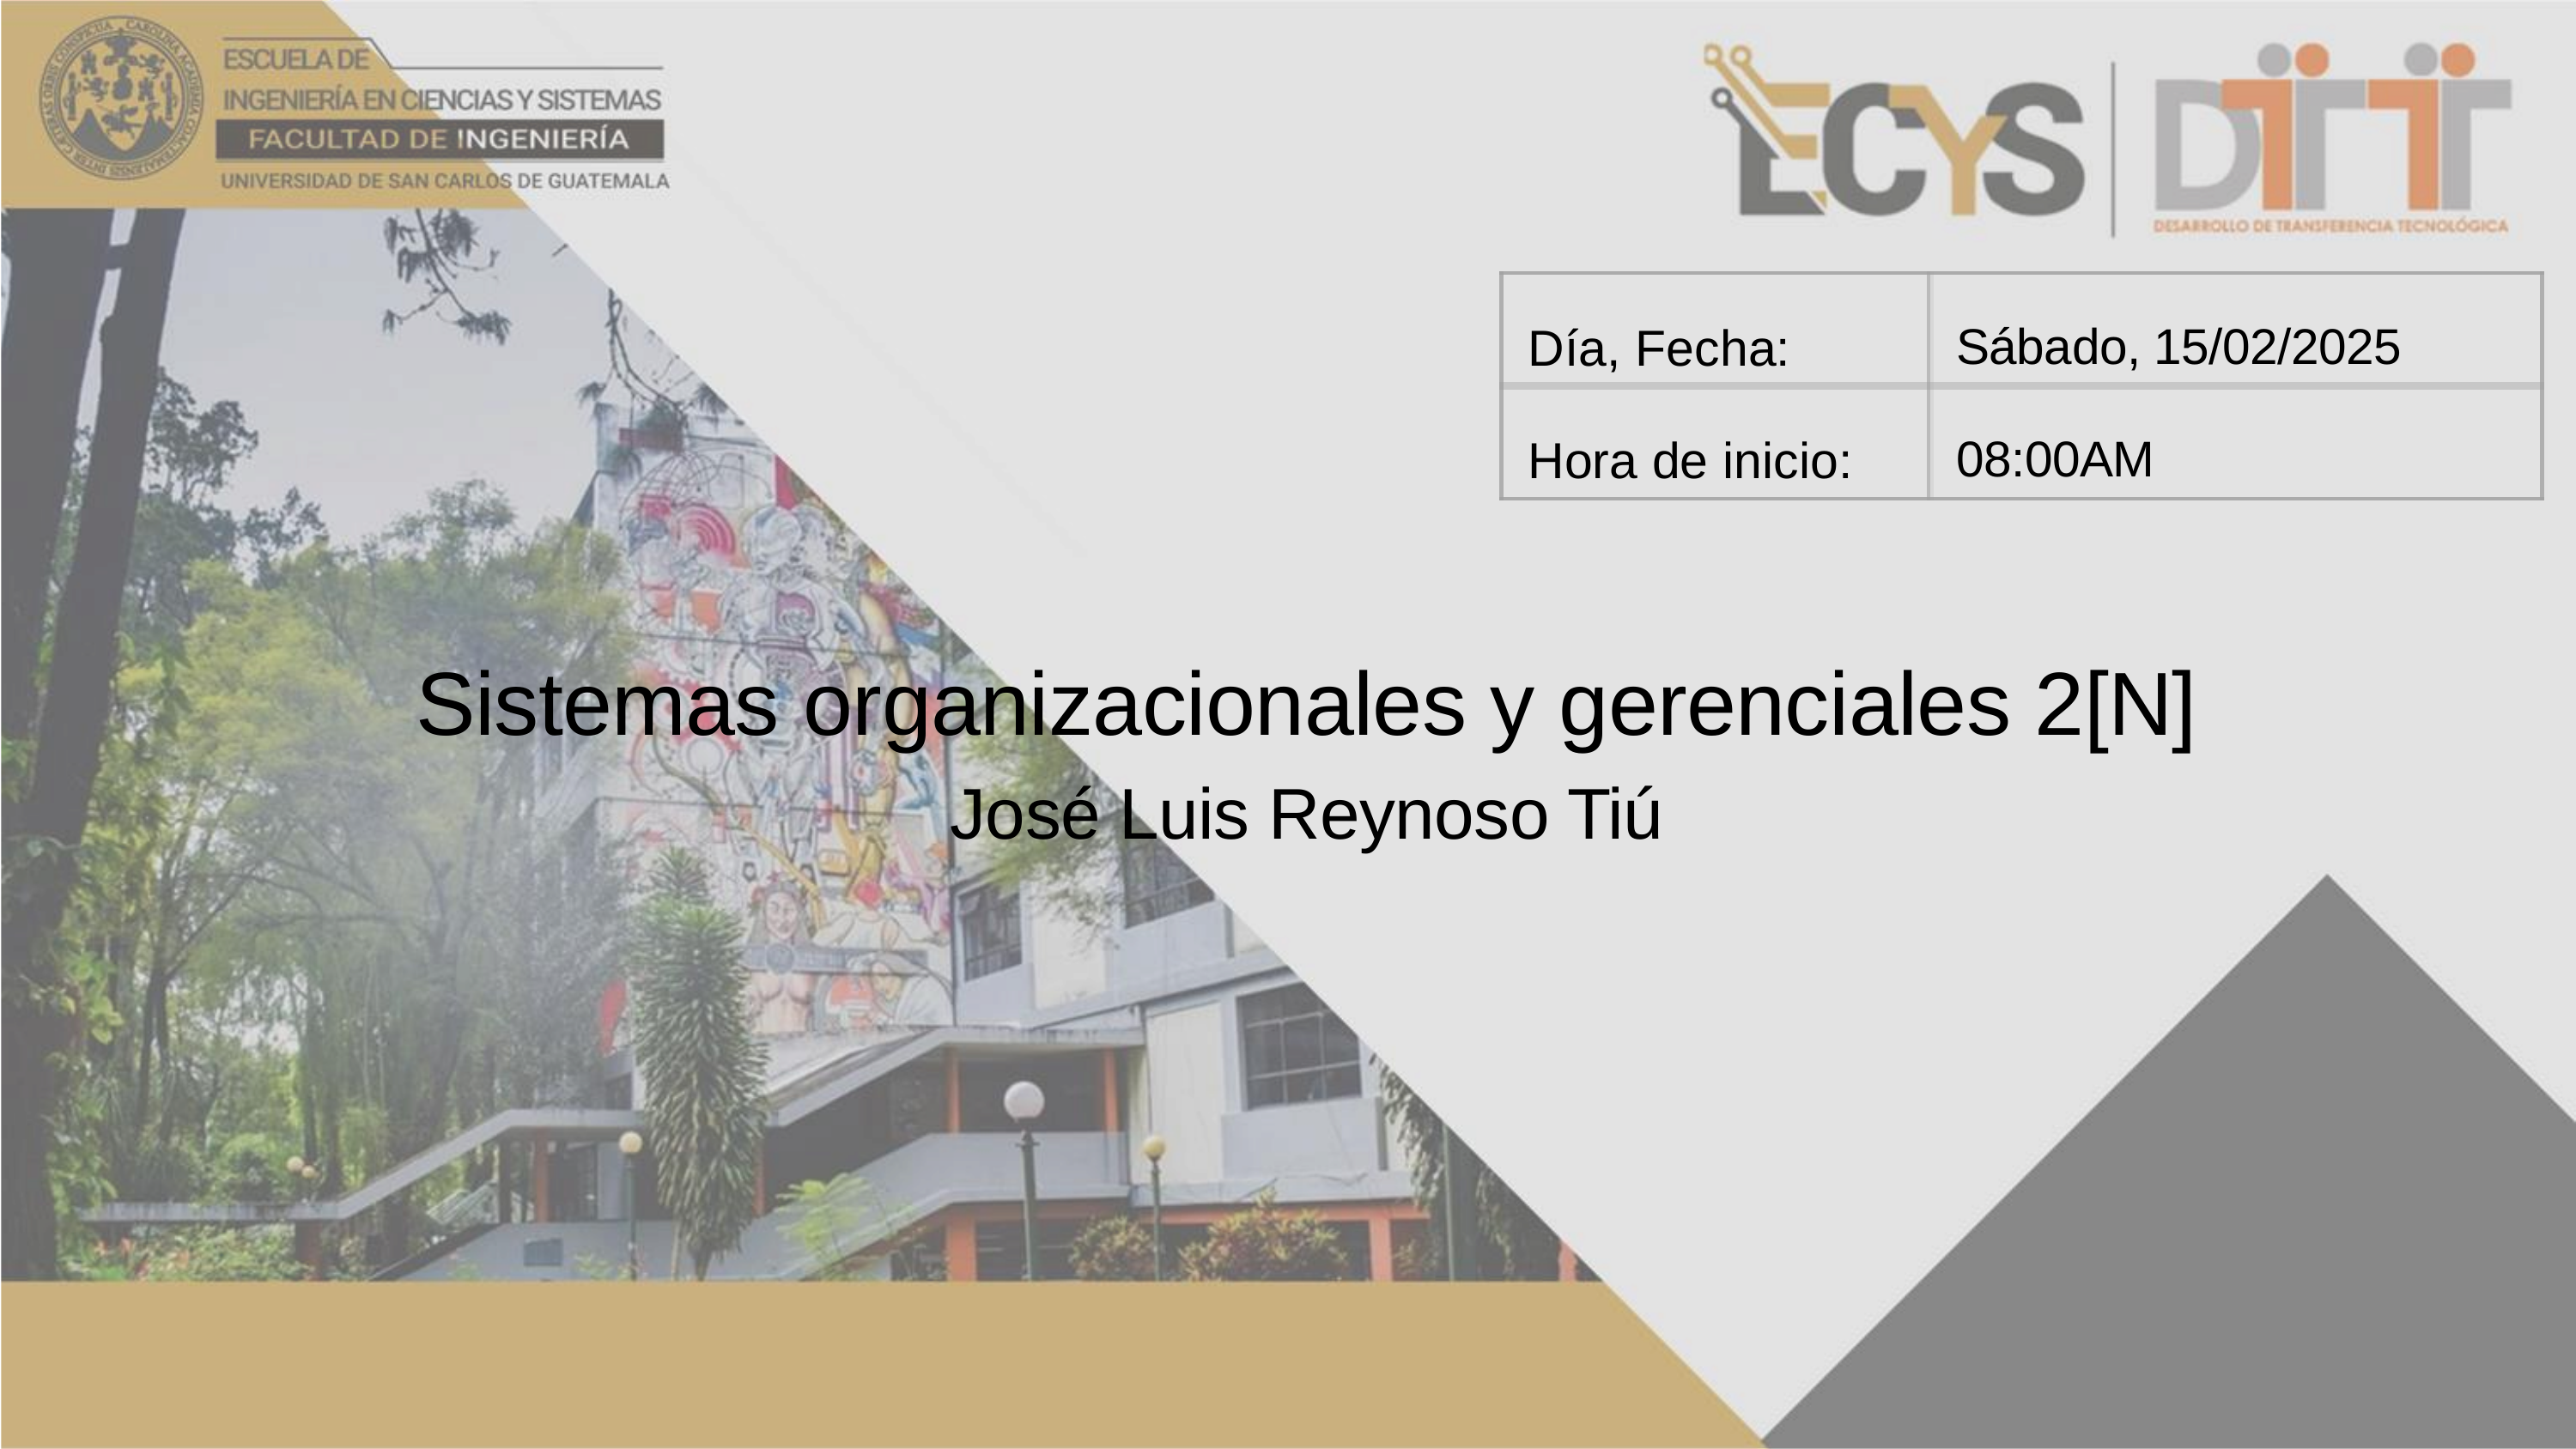

Sábado, 15/02/2025 08:00AM
Día, Fecha: Hora de inicio:
Sistemas organizacionales y gerenciales 2[N]
José Luis Reynoso Tiú